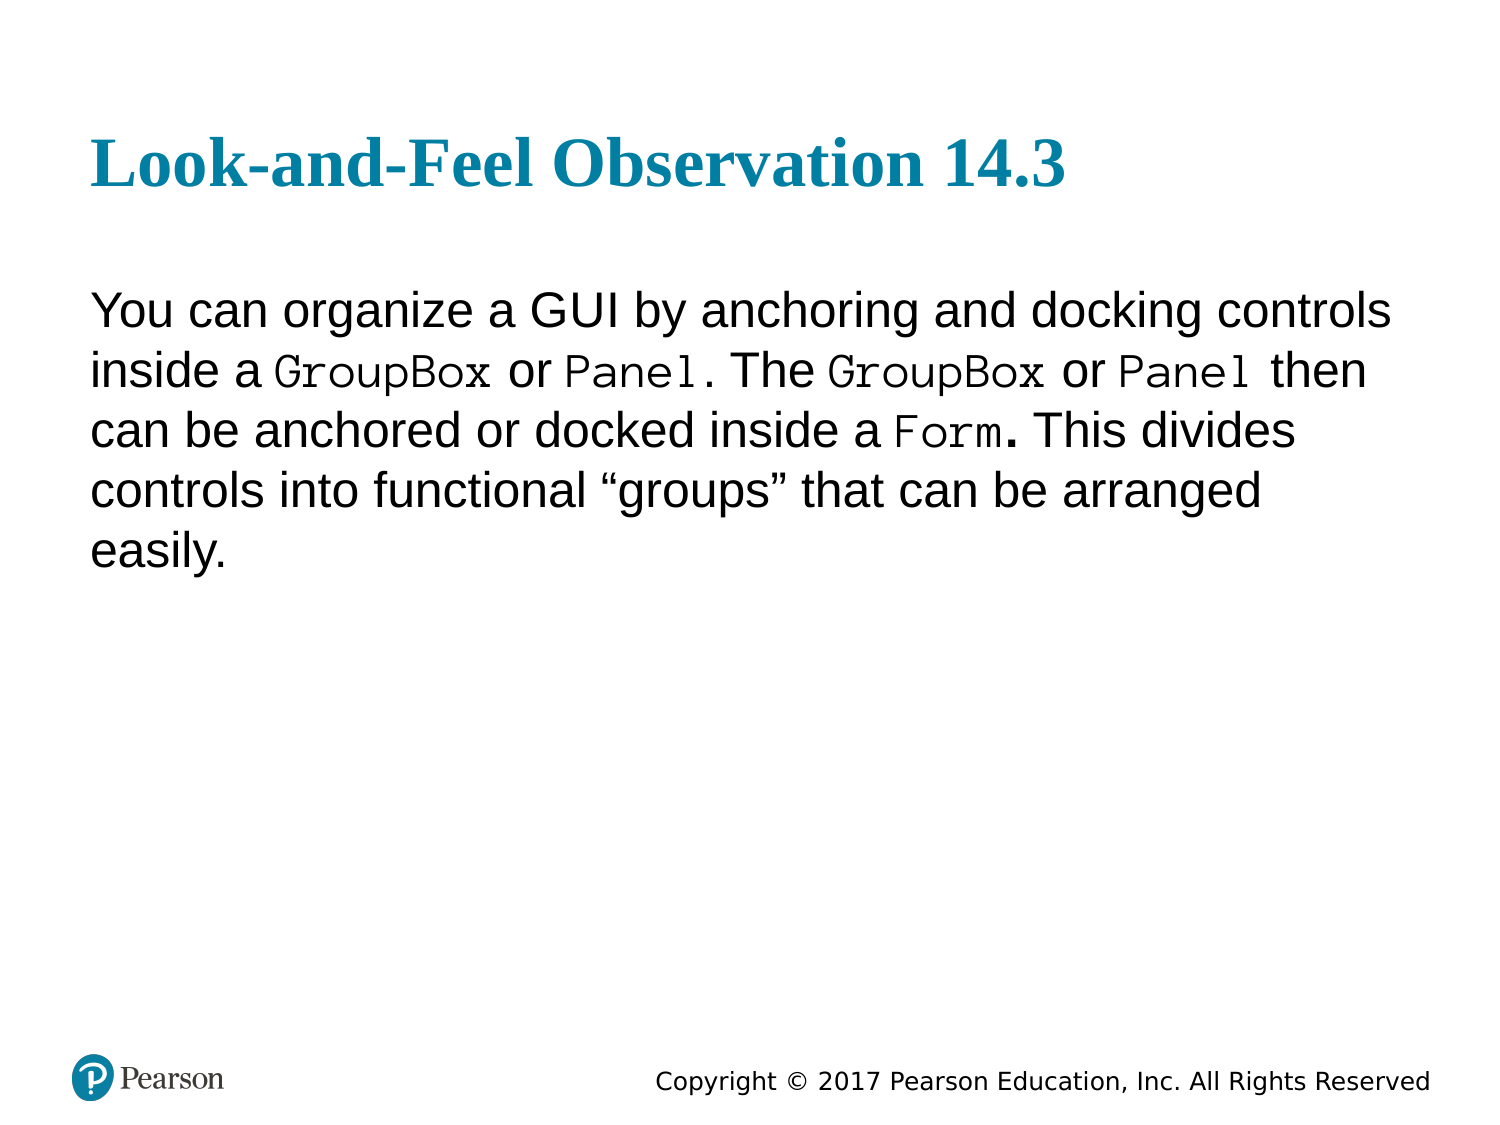

# Look-and-Feel Observation 14.3
You can organize a G U I by anchoring and docking controls inside a GroupBox or Panel. The GroupBox or Panel then can be anchored or docked inside a Form. This divides controls into functional “groups” that can be arranged easily.